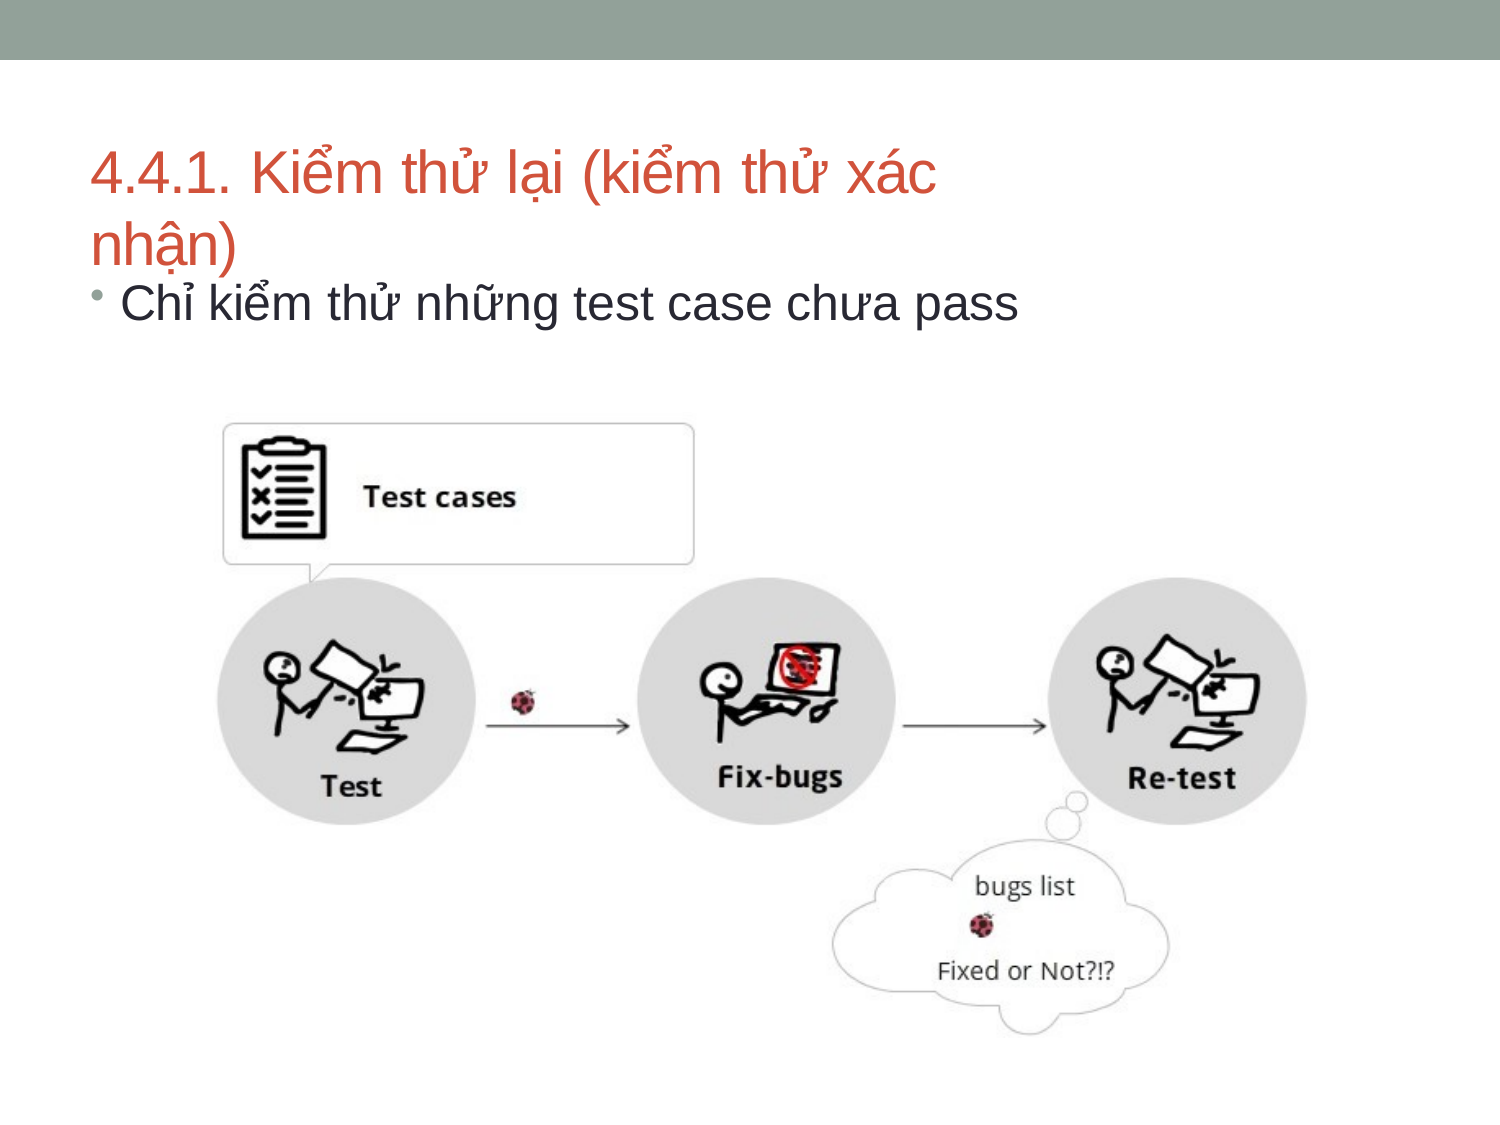

# 4.4.1. Kiểm thử lại (kiểm thử xác nhận)
Chỉ kiểm thử những test case chưa pass